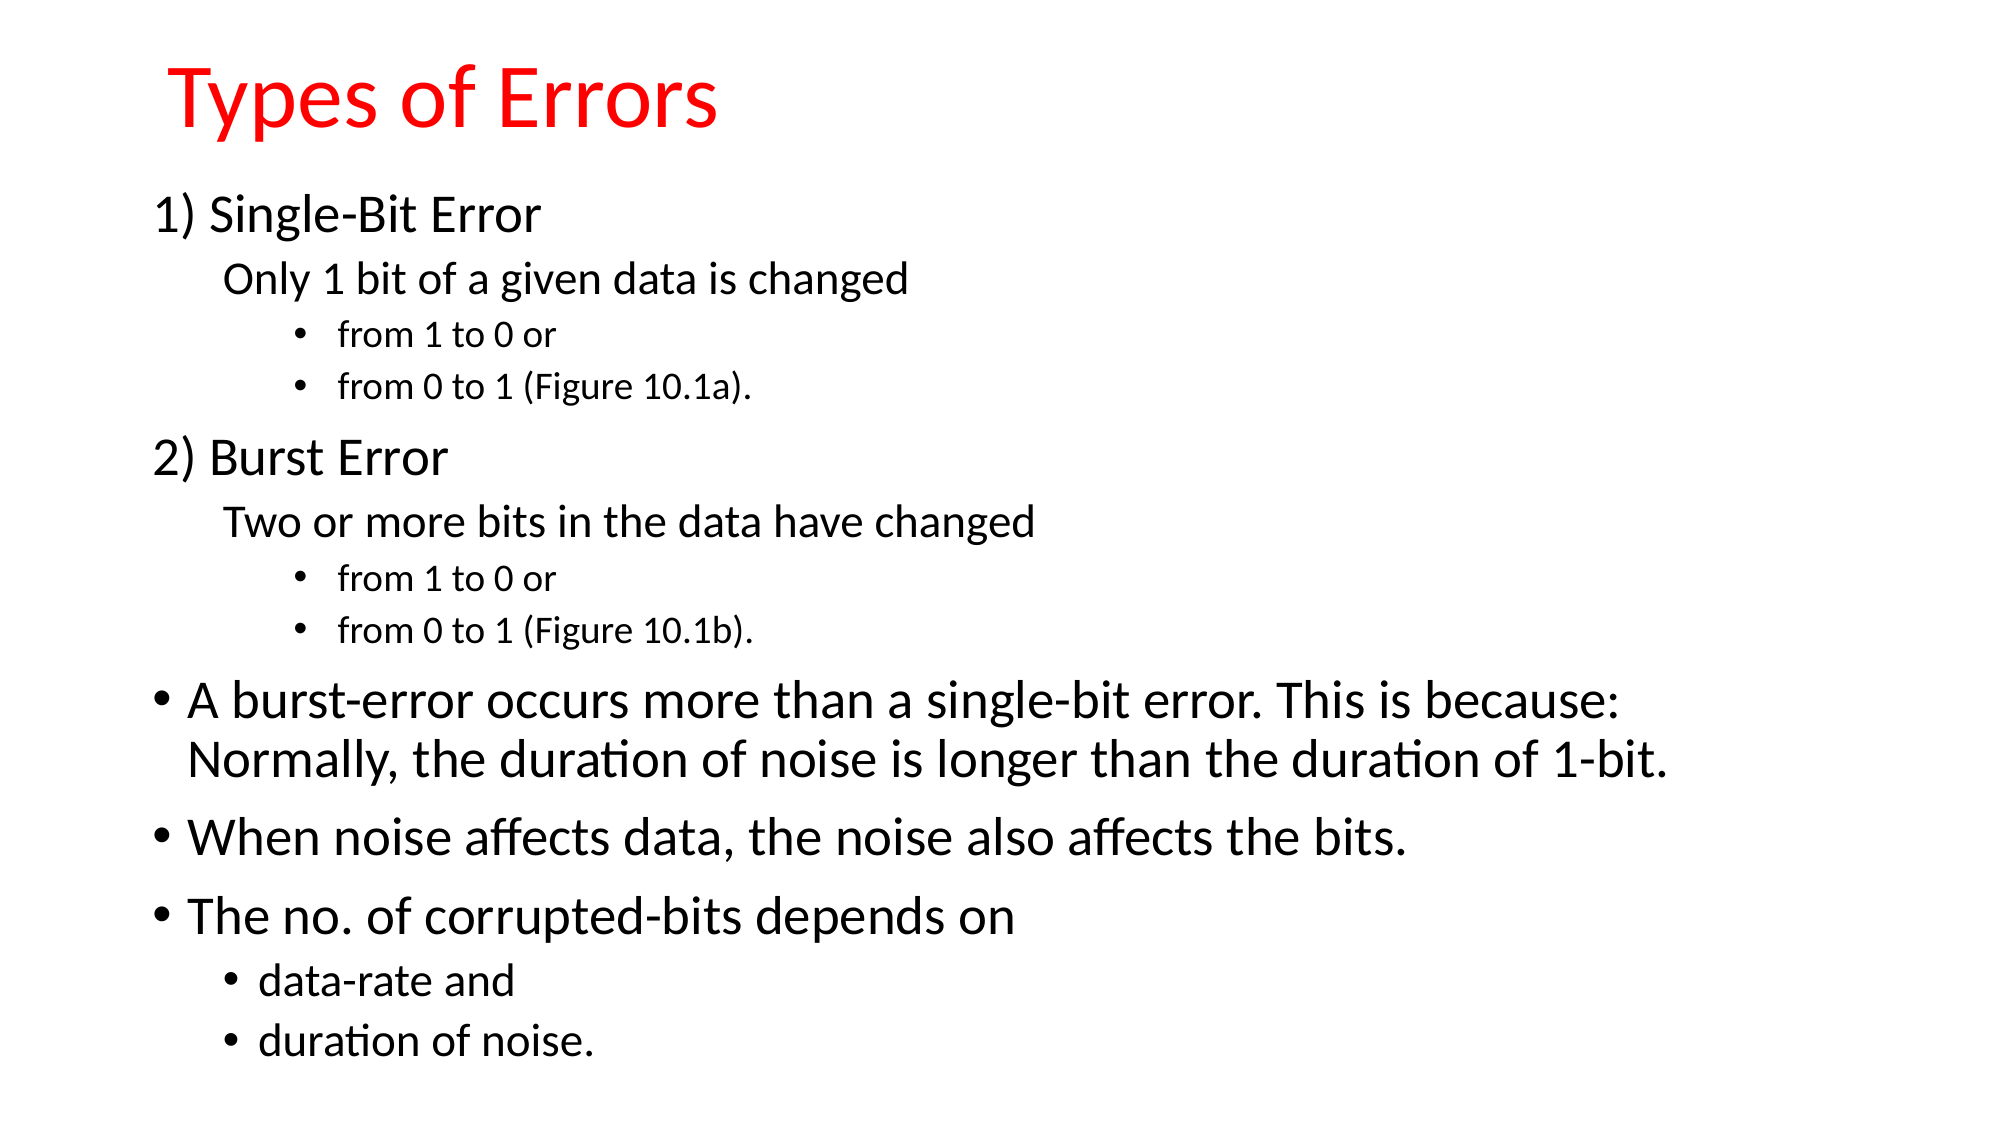

# Types of Errors
1) Single-Bit Error
Only 1 bit of a given data is changed
 from 1 to 0 or
 from 0 to 1 (Figure 10.1a).
2) Burst Error
Two or more bits in the data have changed
 from 1 to 0 or
 from 0 to 1 (Figure 10.1b).
A burst-error occurs more than a single-bit error. This is because: Normally, the duration of noise is longer than the duration of 1-bit.
When noise affects data, the noise also affects the bits.
The no. of corrupted-bits depends on
data-rate and
duration of noise.